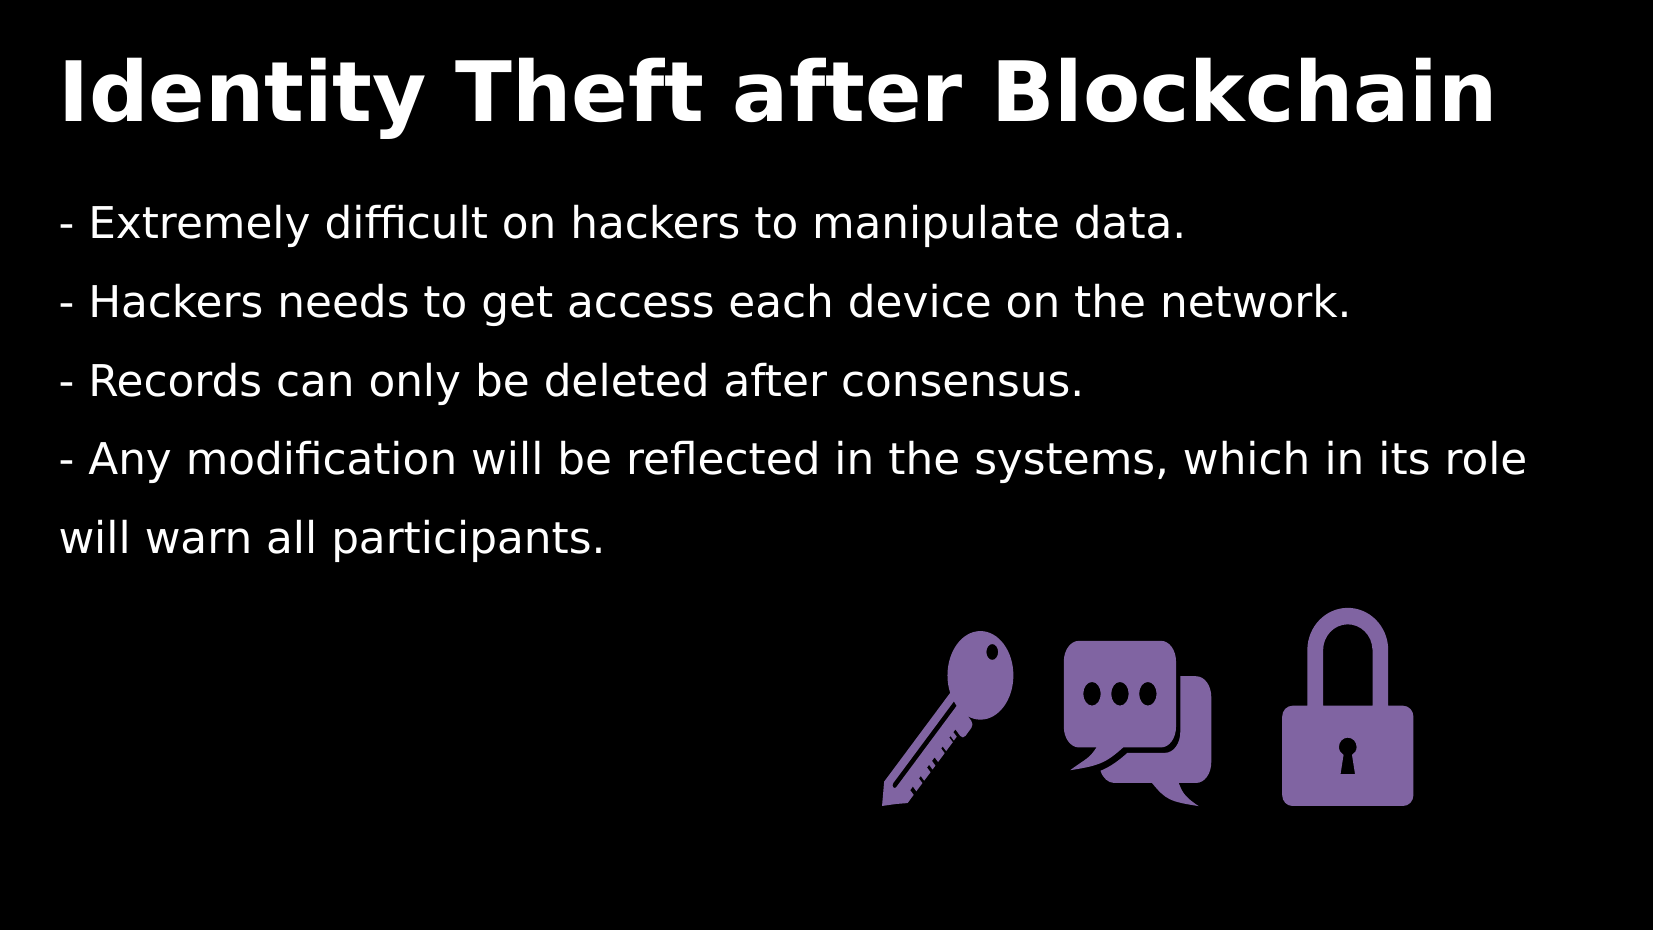

# Identity Theft after Blockchain
- Extremely difficult on hackers to manipulate data.
- Hackers needs to get access each device on the network.
- Records can only be deleted after consensus.
- Any modification will be reflected in the systems, which in its role will warn all participants.